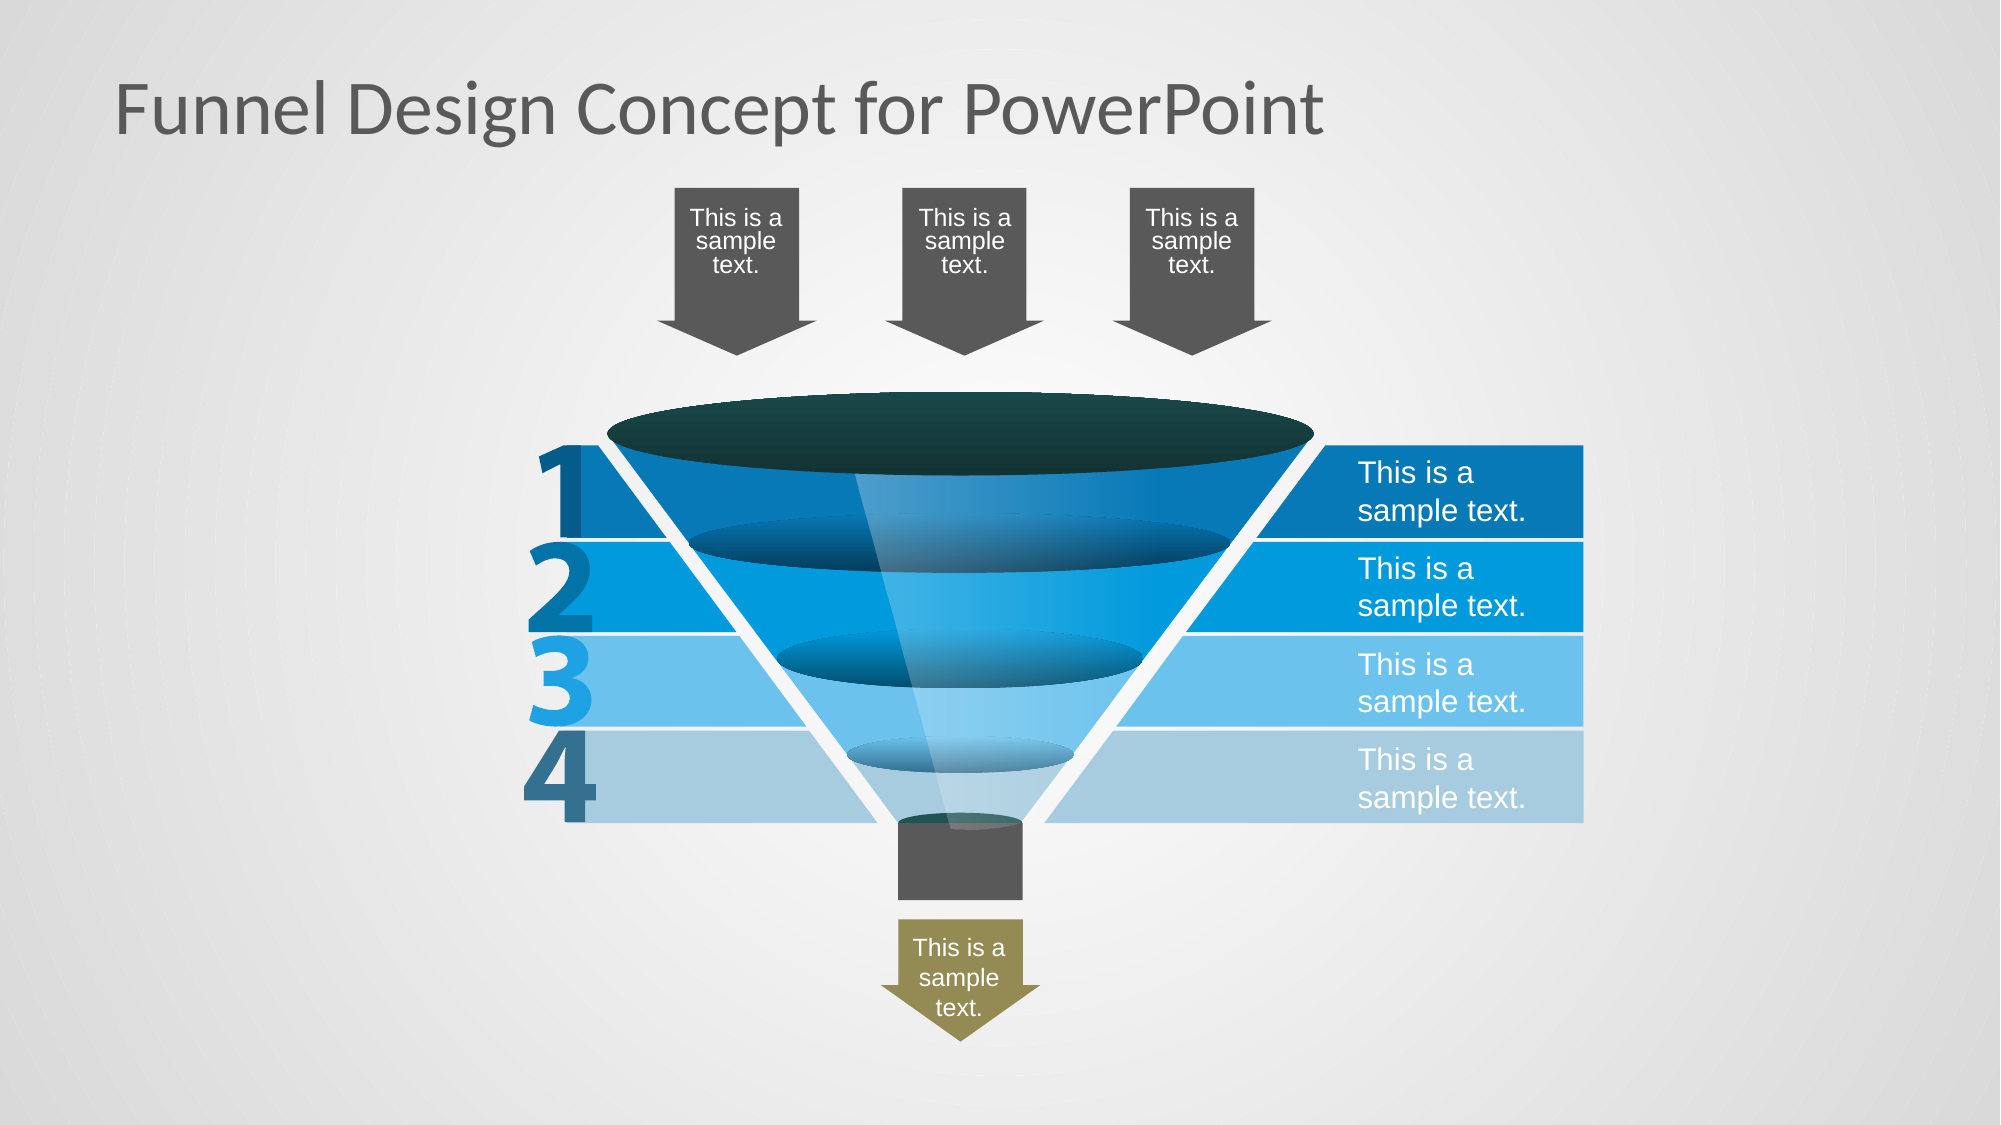

# Funnel Design Concept for PowerPoint

This is a sample text.
This is a sample text.
This is a sample text.

This is a sample text.

This is a sample text.

This is a sample text.

This is a sample text.

This is a sample text.